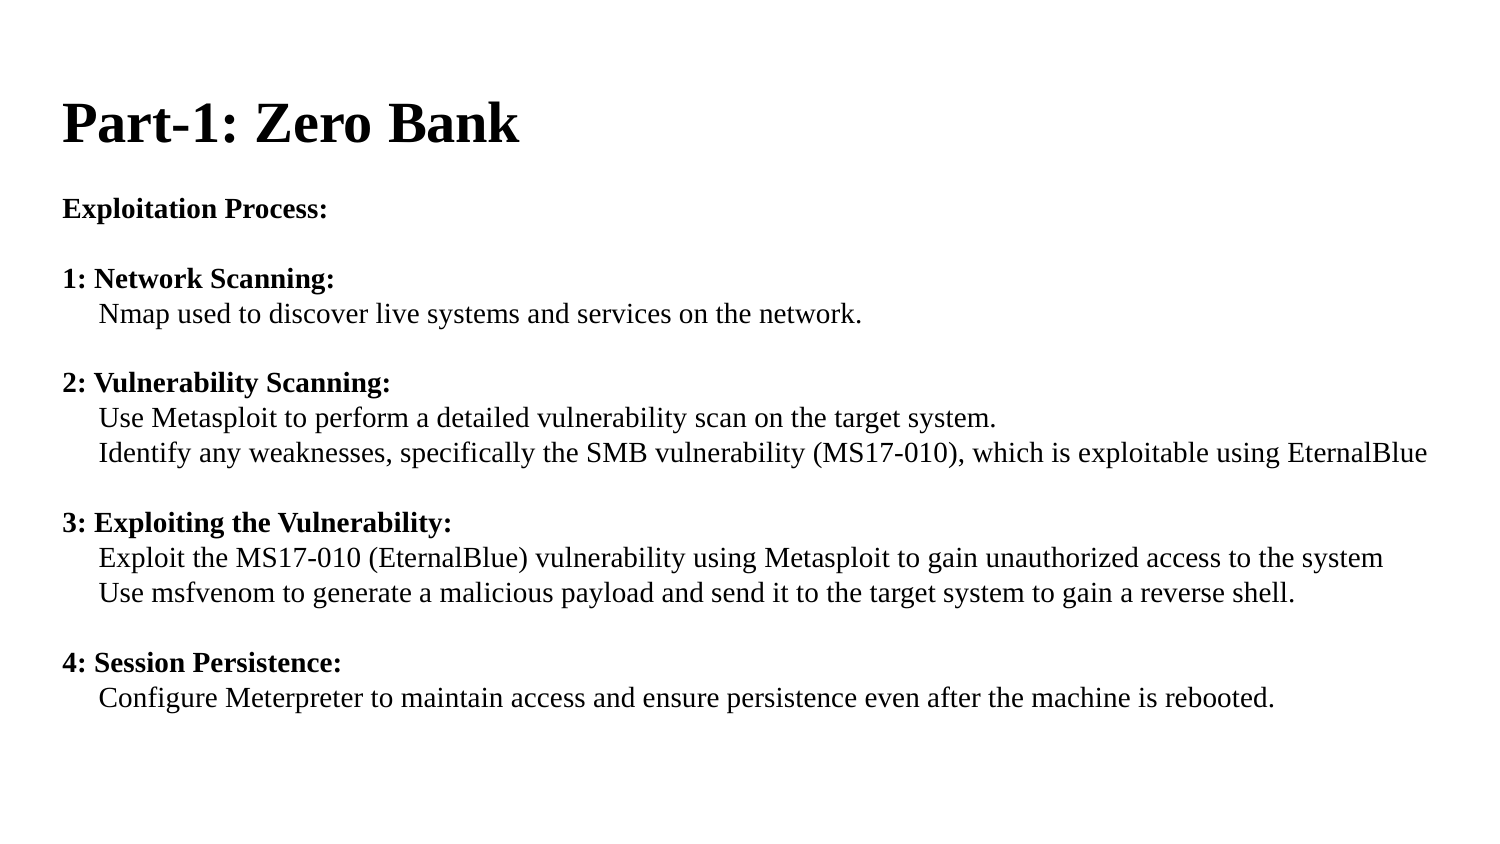

# Part-1: Zero Bank Exploitation Process: 1: Network Scanning: Nmap used to discover live systems and services on the network. 2: Vulnerability Scanning: Use Metasploit to perform a detailed vulnerability scan on the target system. Identify any weaknesses, specifically the SMB vulnerability (MS17-010), which is exploitable using EternalBlue 3: Exploiting the Vulnerability: Exploit the MS17-010 (EternalBlue) vulnerability using Metasploit to gain unauthorized access to the system Use msfvenom to generate a malicious payload and send it to the target system to gain a reverse shell. 4: Session Persistence: Configure Meterpreter to maintain access and ensure persistence even after the machine is rebooted.